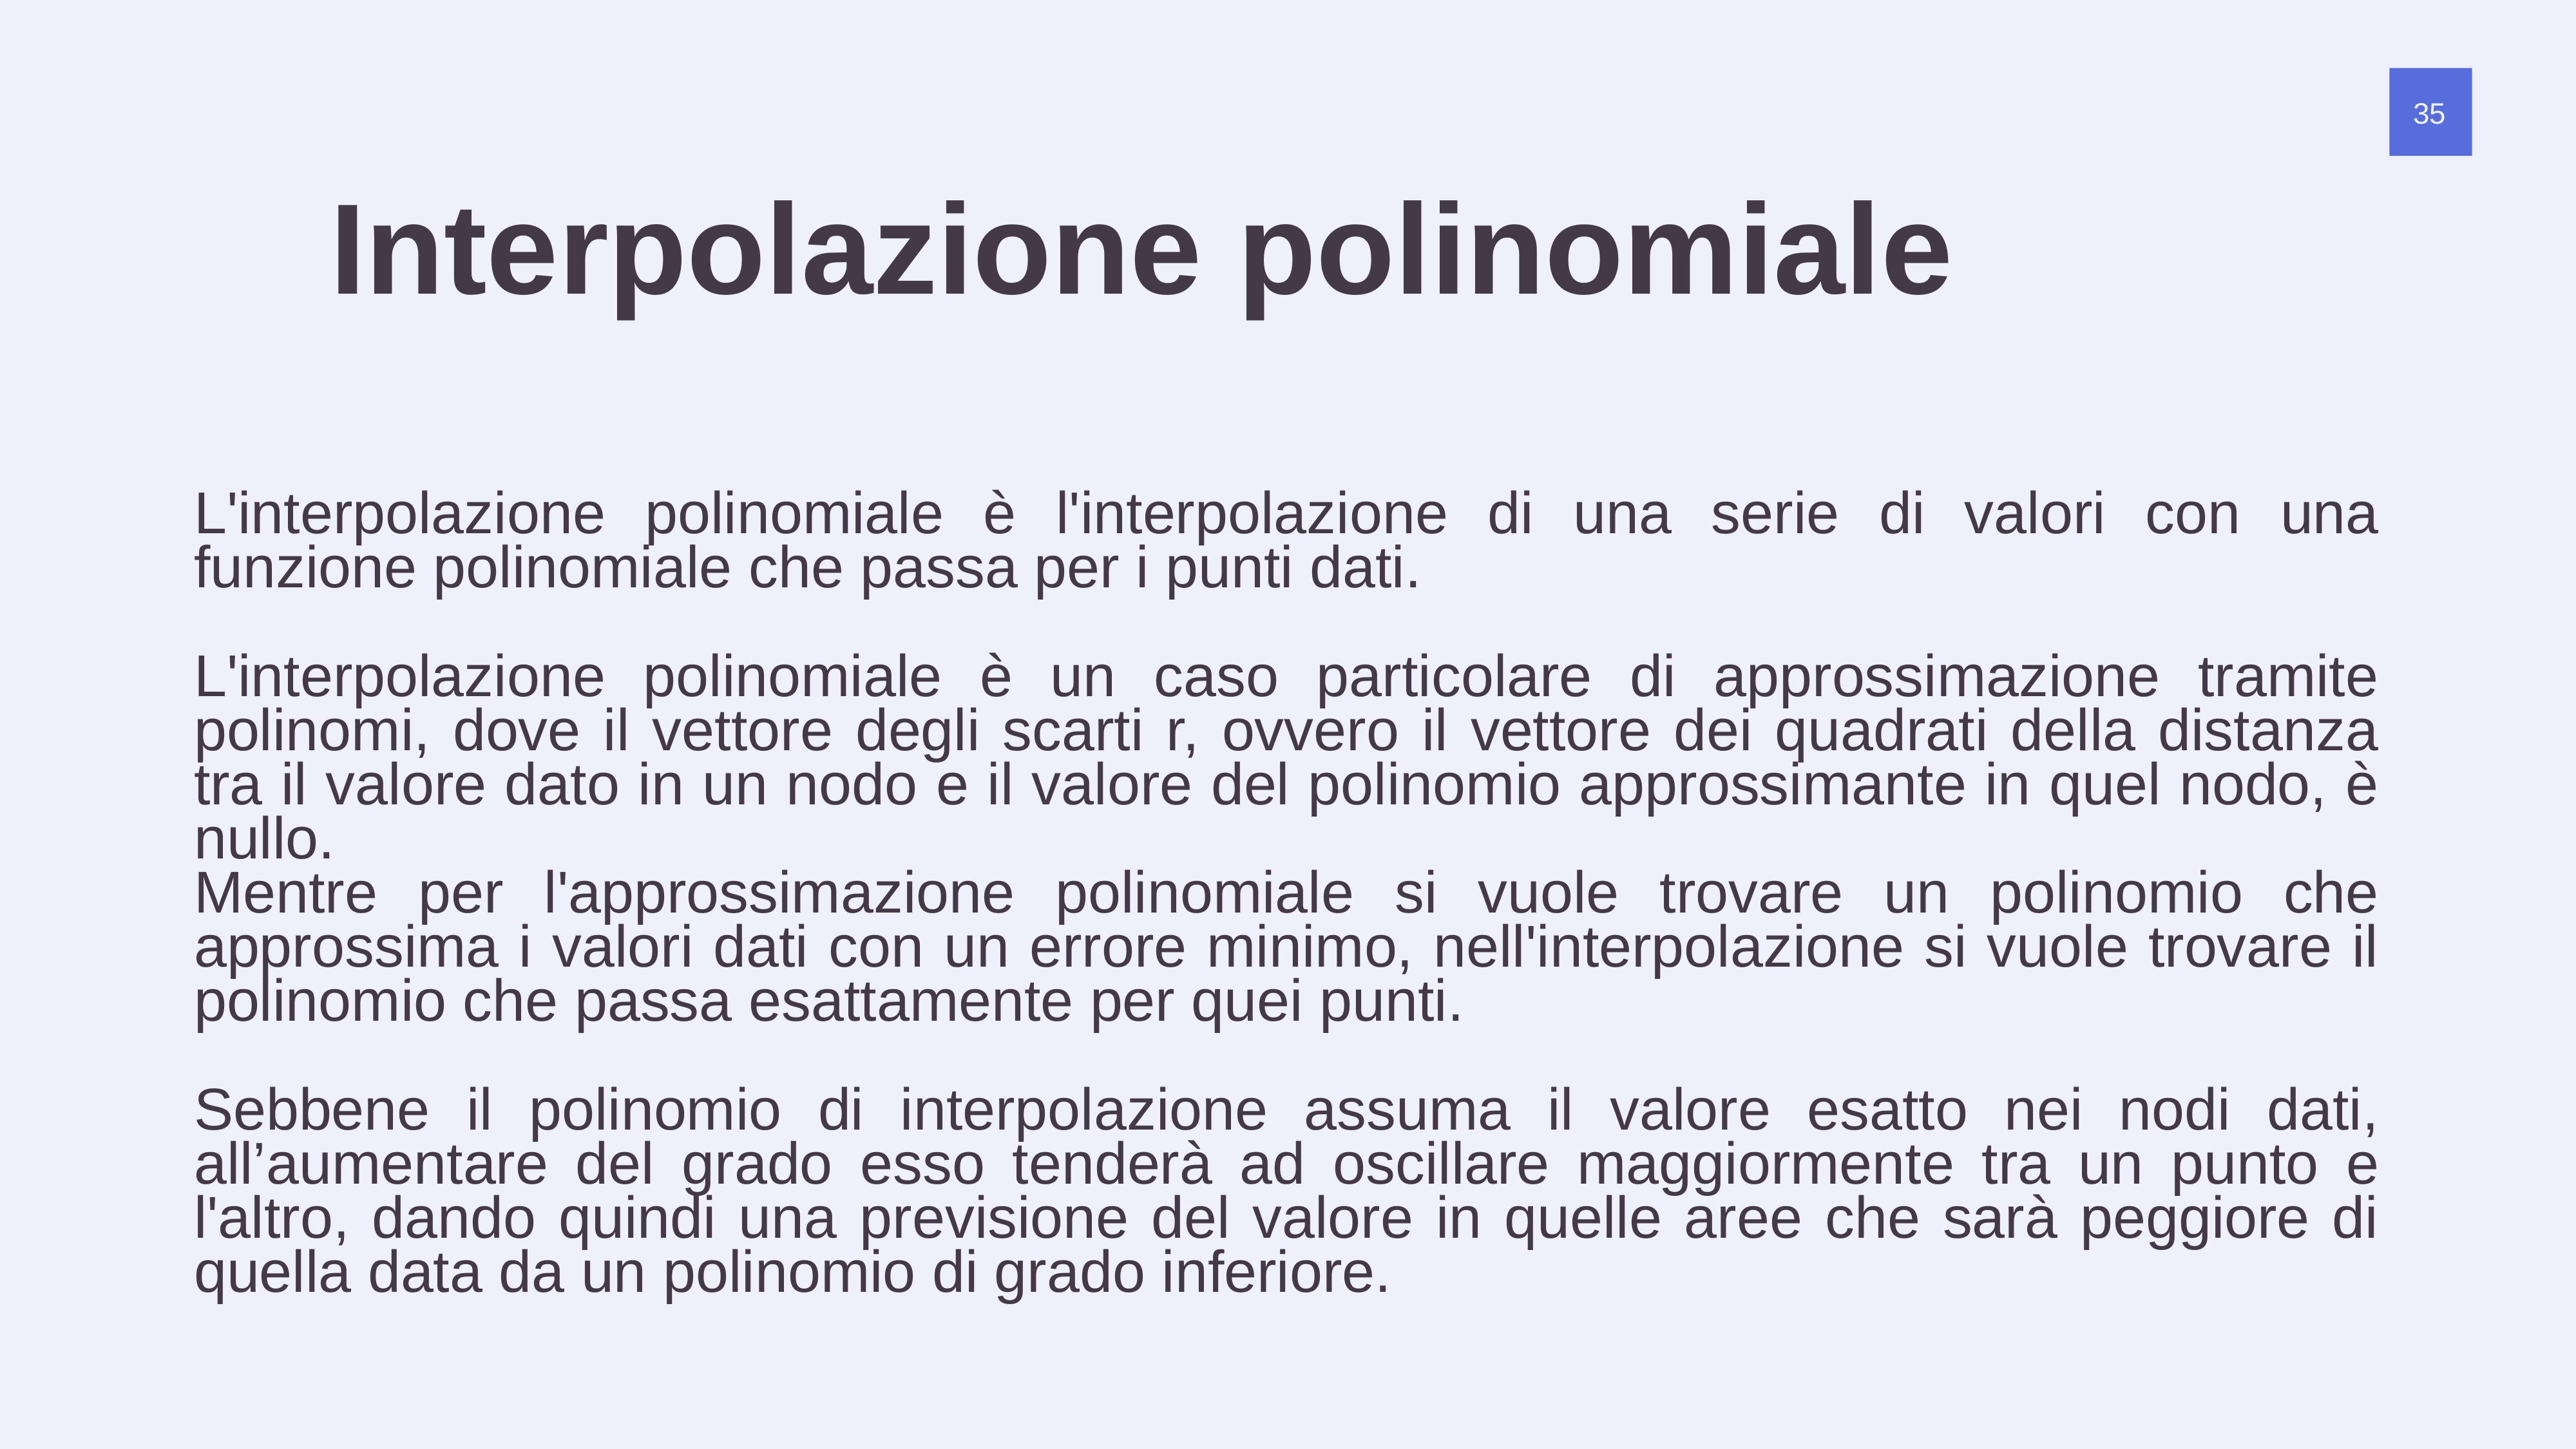

Interpolazione polinomiale
L'interpolazione polinomiale è l'interpolazione di una serie di valori con una funzione polinomiale che passa per i punti dati.

L'interpolazione polinomiale è un caso particolare di approssimazione tramite polinomi, dove il vettore degli scarti r, ovvero il vettore dei quadrati della distanza tra il valore dato in un nodo e il valore del polinomio approssimante in quel nodo, è nullo.
Mentre per l'approssimazione polinomiale si vuole trovare un polinomio che approssima i valori dati con un errore minimo, nell'interpolazione si vuole trovare il polinomio che passa esattamente per quei punti.

Sebbene il polinomio di interpolazione assuma il valore esatto nei nodi dati, all’aumentare del grado esso tenderà ad oscillare maggiormente tra un punto e l'altro, dando quindi una previsione del valore in quelle aree che sarà peggiore di quella data da un polinomio di grado inferiore.